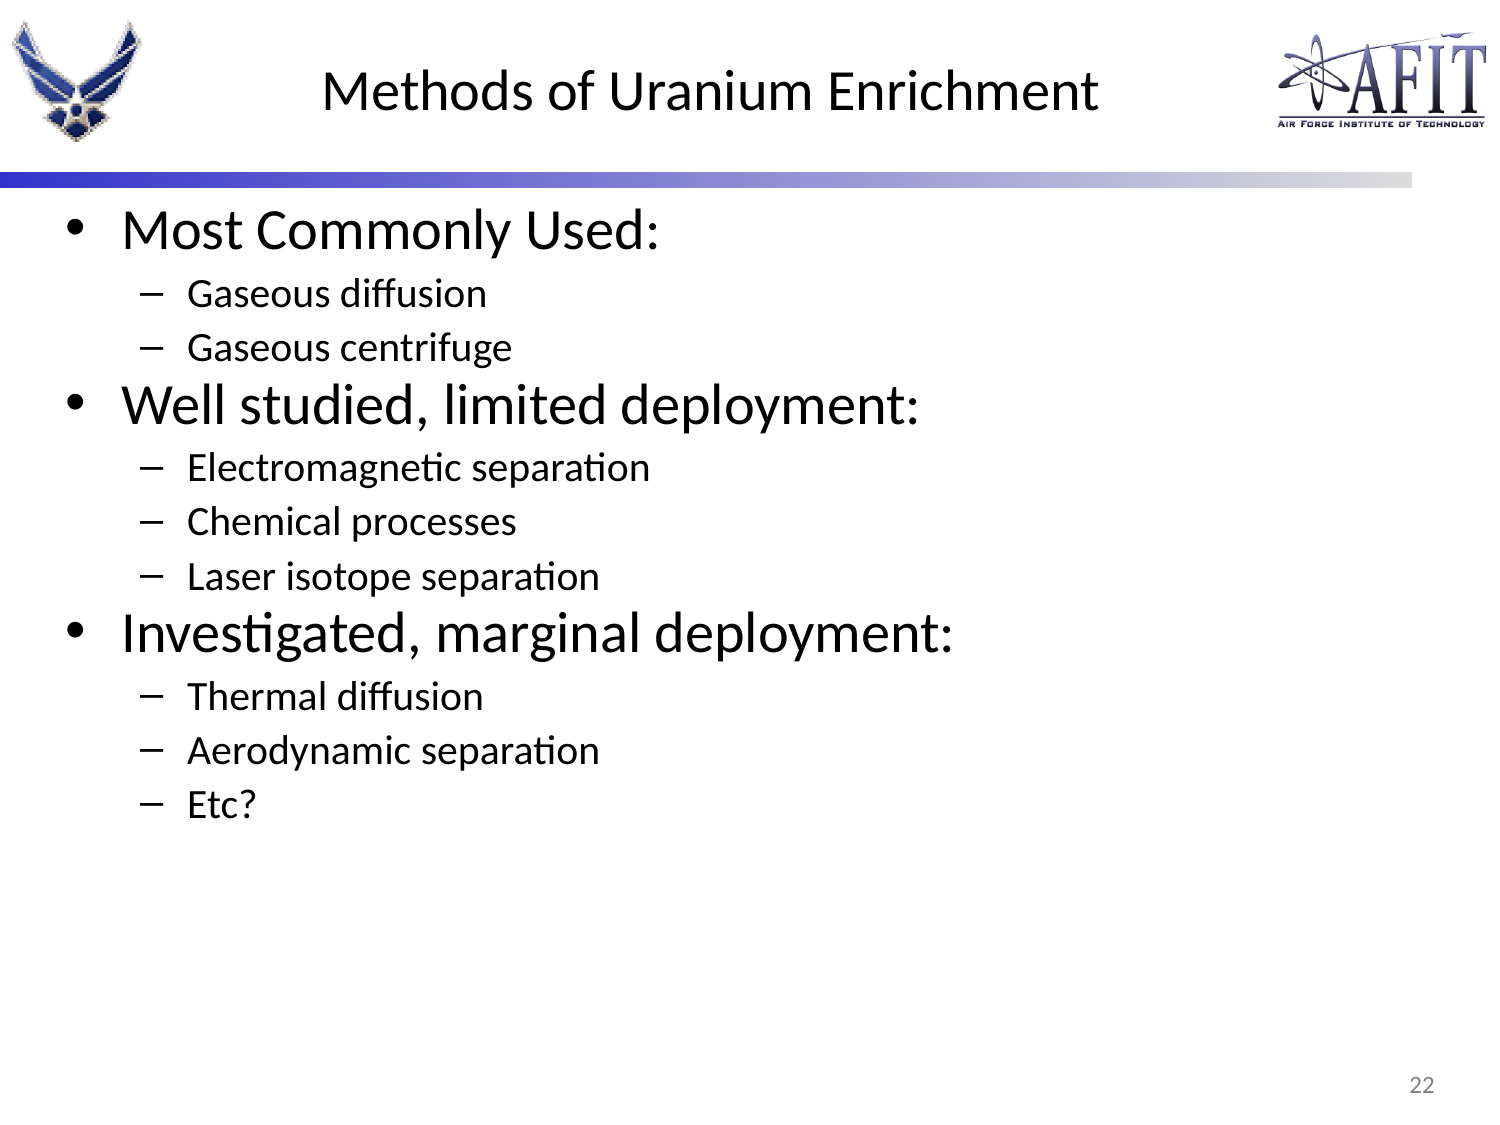

# Methods of Uranium Enrichment
Most Commonly Used:
Gaseous diffusion
Gaseous centrifuge
Well studied, limited deployment:
Electromagnetic separation
Chemical processes
Laser isotope separation
Investigated, marginal deployment:
Thermal diffusion
Aerodynamic separation
Etc?

22